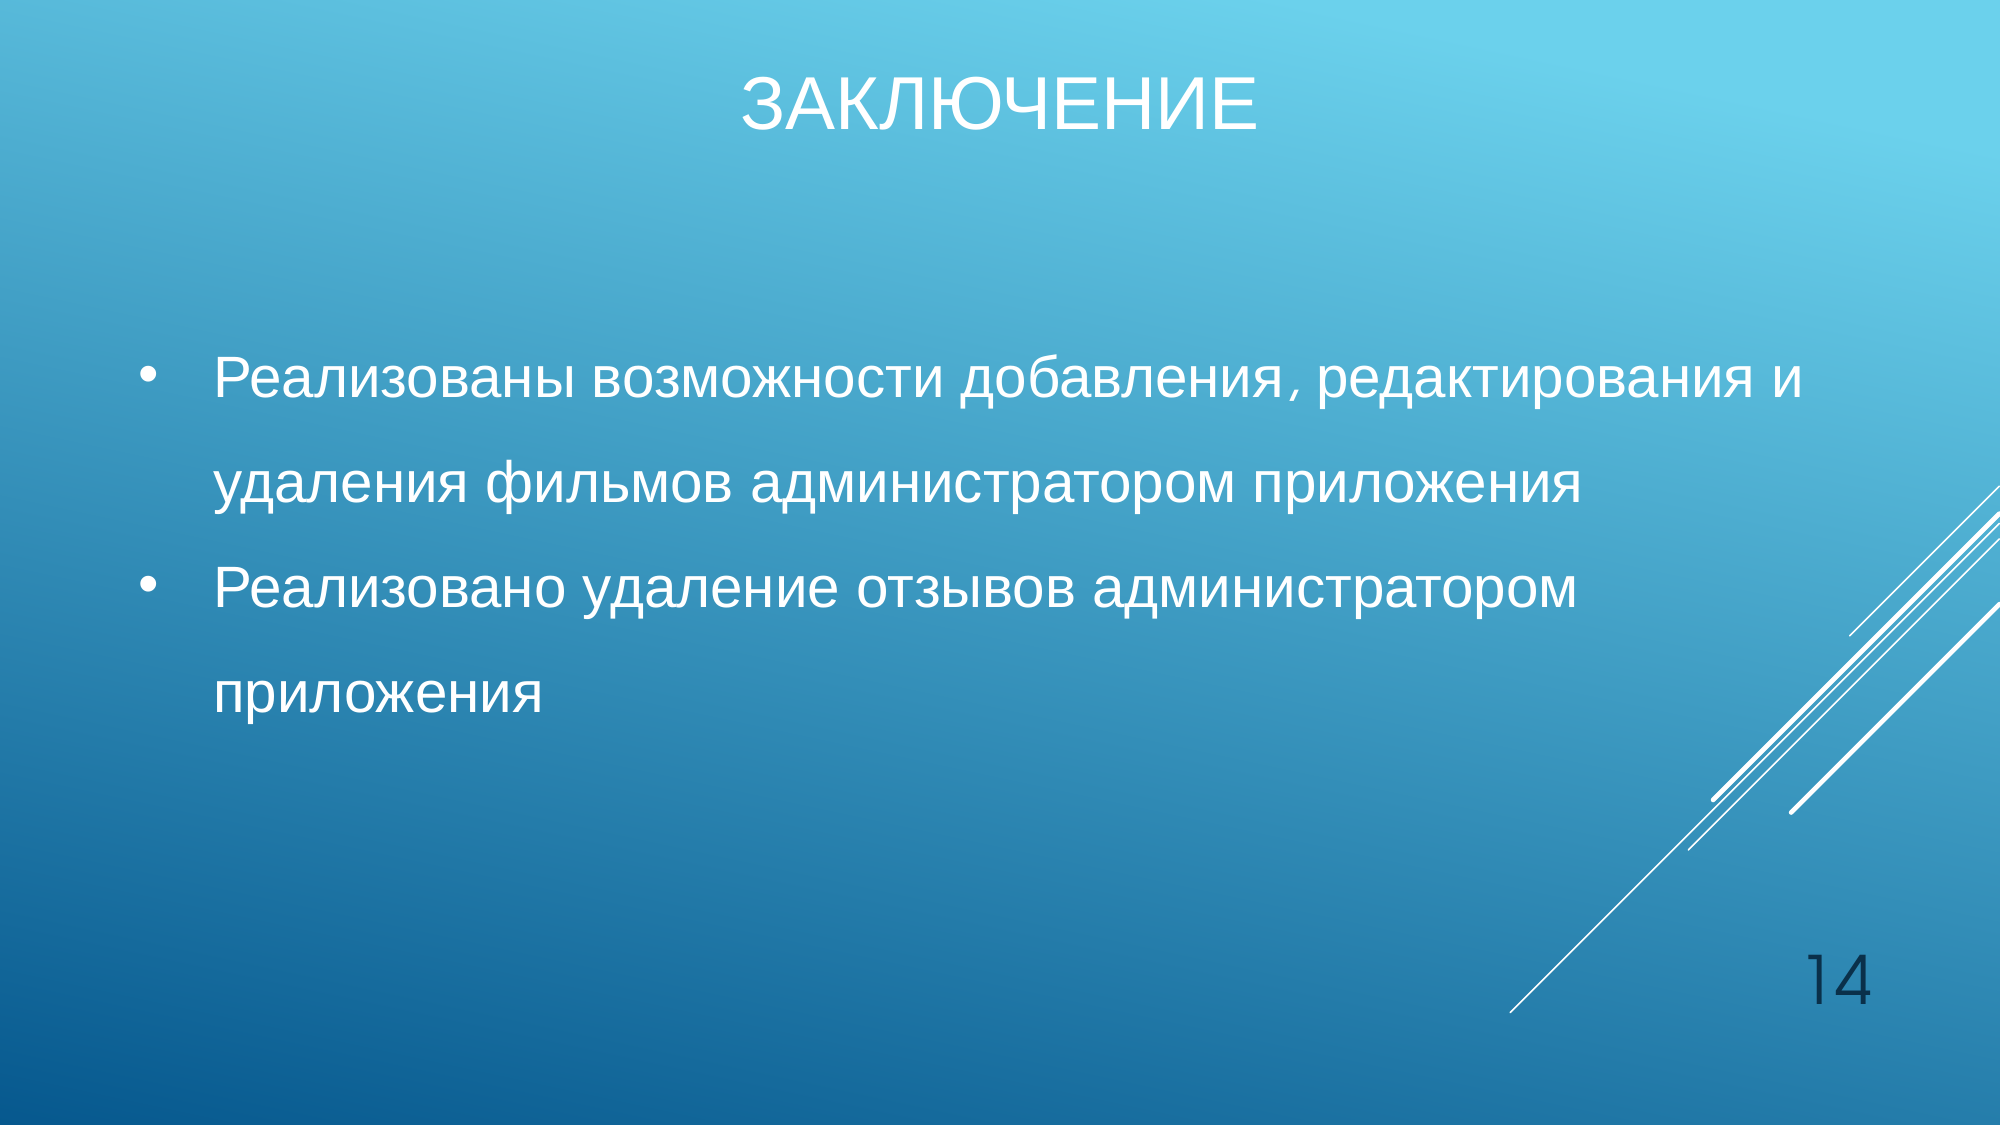

# Заключение
Реализованы возможности добавления, редактирования и удаления фильмов администратором приложения
Реализовано удаление отзывов администратором приложения
14